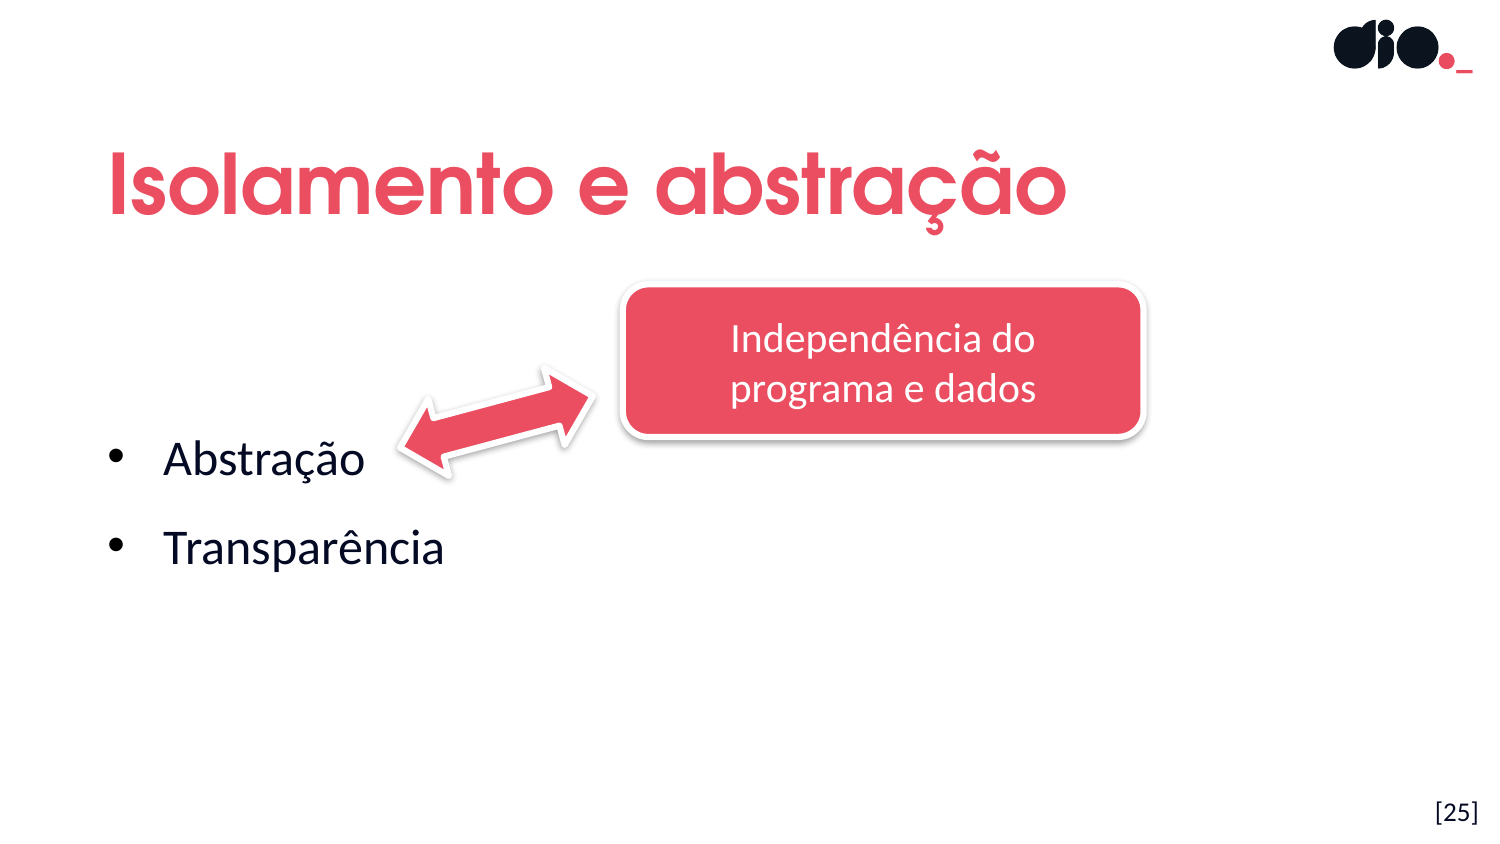

Isolamento e abstração
Abstração
Transparência
Independência do programa e dados

[25]